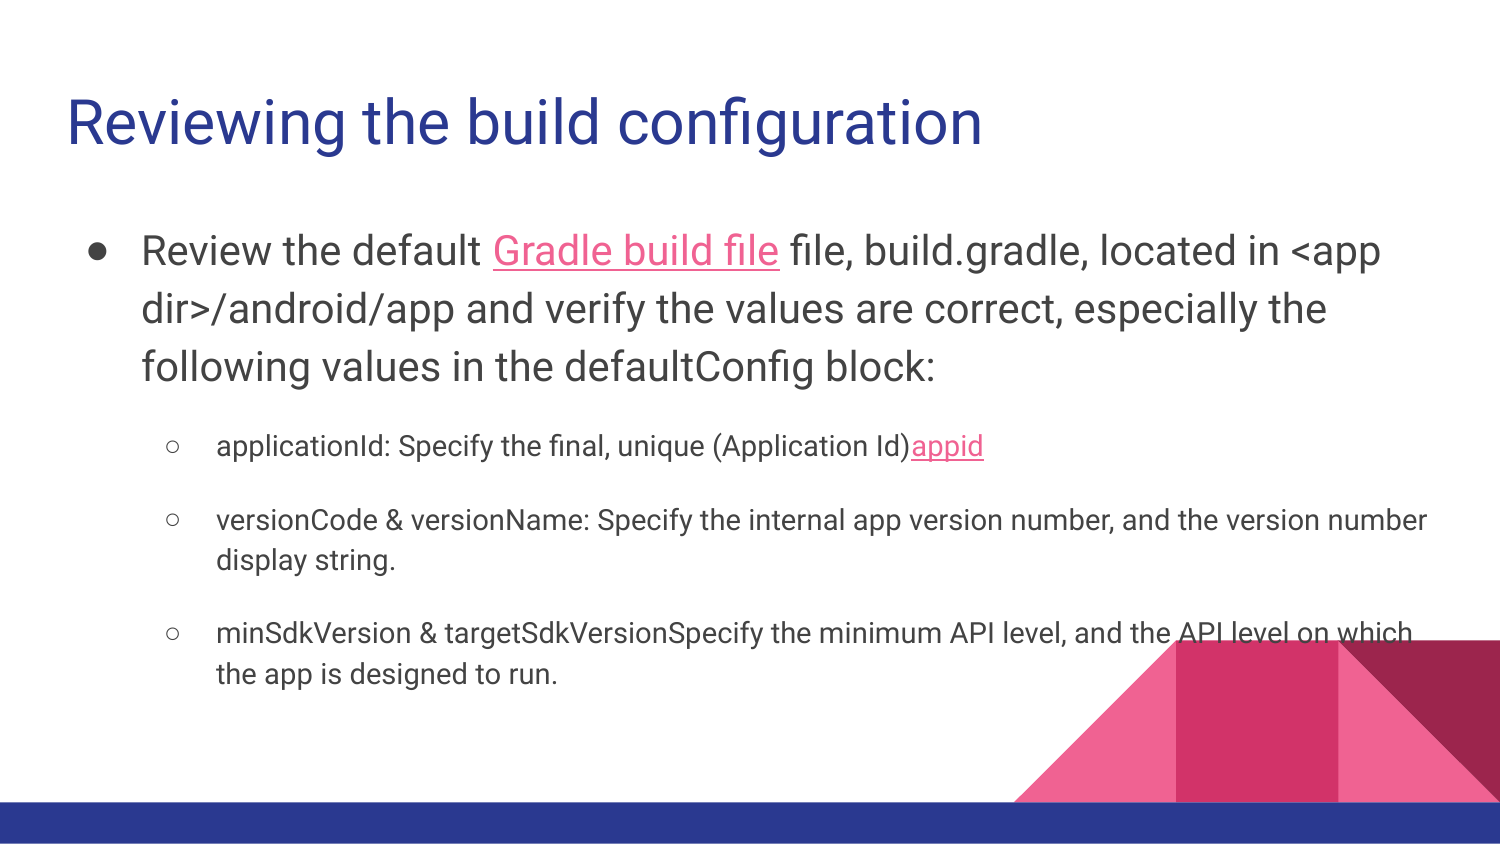

# Reviewing the build configuration
Review the default Gradle build file file, build.gradle, located in <app dir>/android/app and verify the values are correct, especially the following values in the defaultConfig block:
applicationId: Specify the final, unique (Application Id)appid
versionCode & versionName: Specify the internal app version number, and the version number display string.
minSdkVersion & targetSdkVersionSpecify the minimum API level, and the API level on which the app is designed to run.